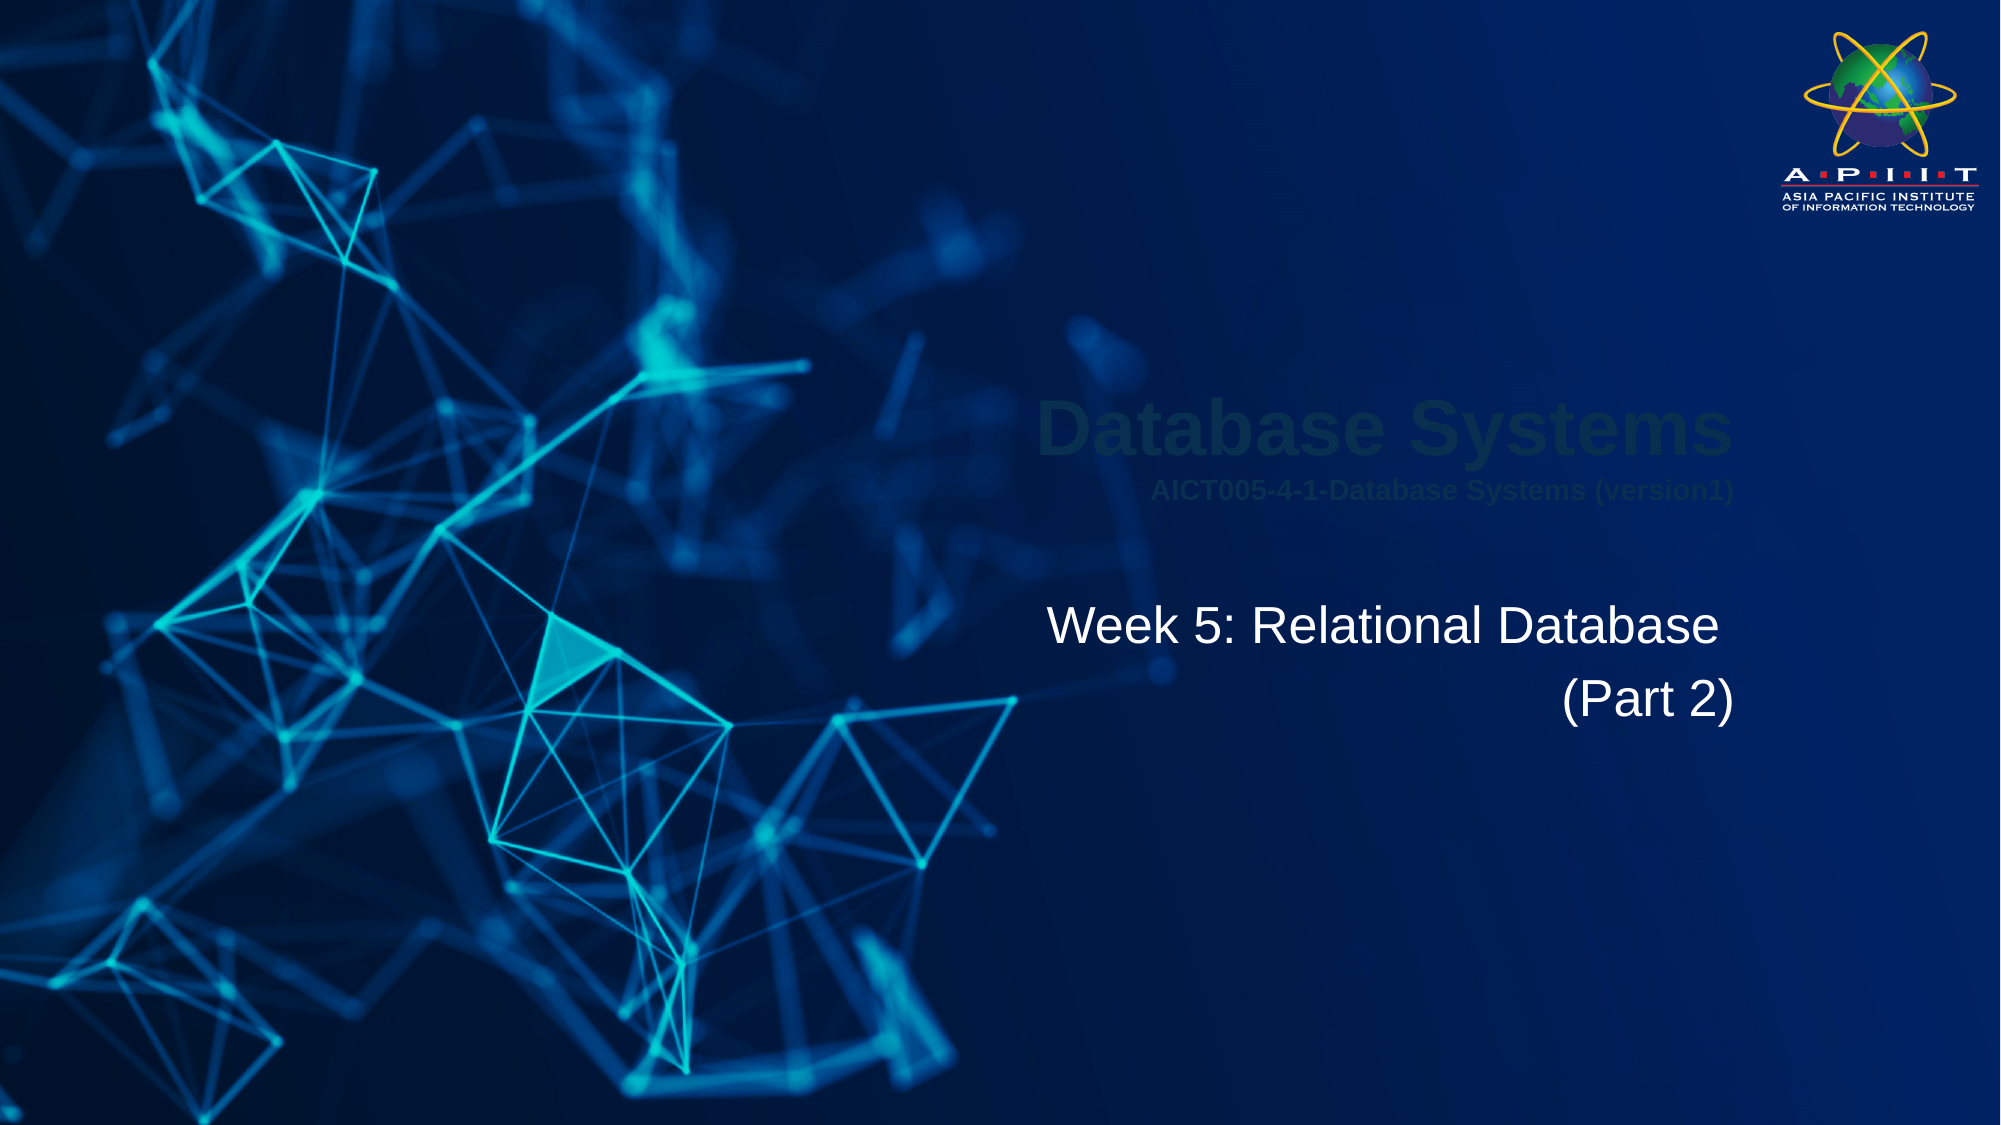

# Database Systems
AICT005-4-1-Database Systems (version1)
Week 5: Relational Database
(Part 2)